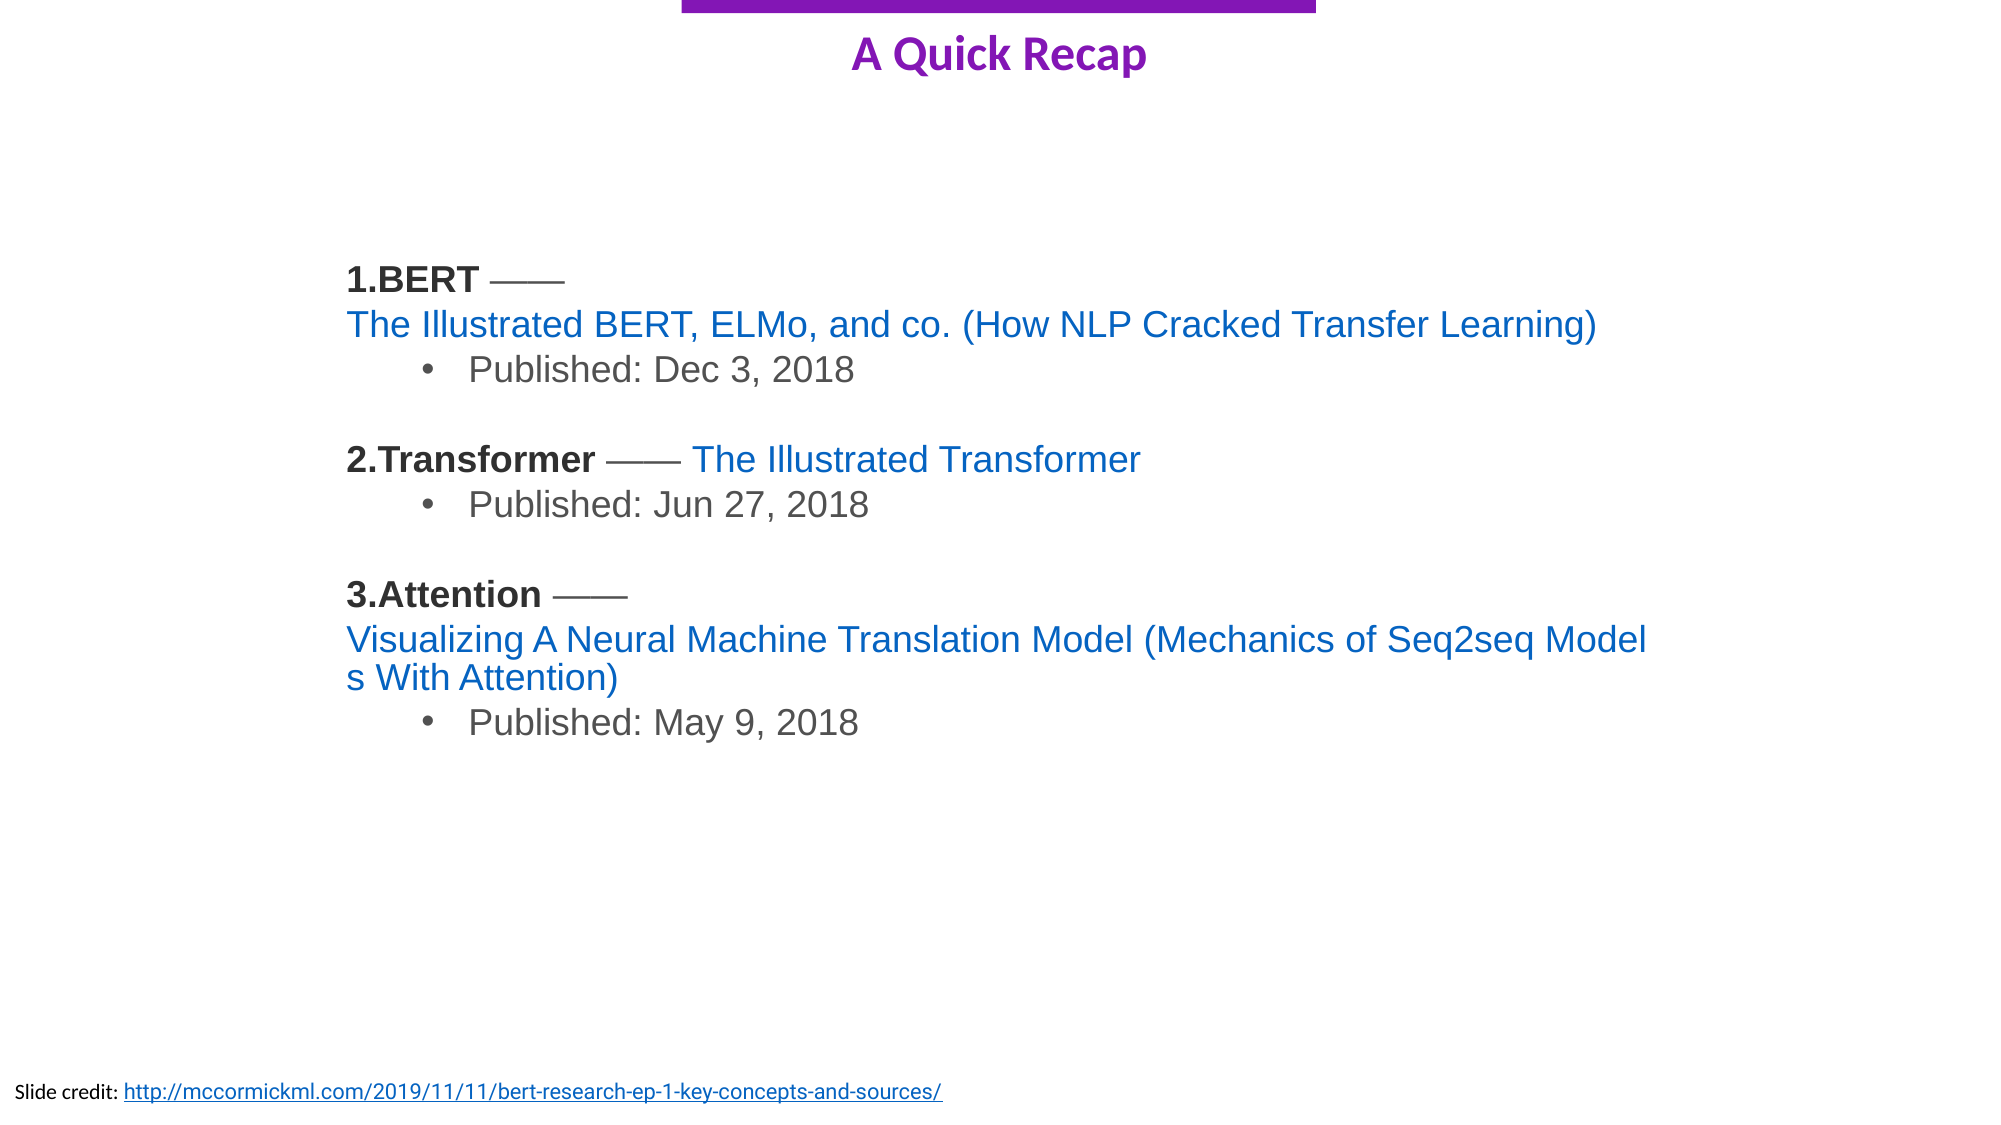

A Quick Recap
BERT —— The Illustrated BERT, ELMo, and co. (How NLP Cracked Transfer Learning)
Published: Dec 3, 2018

Transformer —— The Illustrated Transformer
Published: Jun 27, 2018

Attention —— Visualizing A Neural Machine Translation Model (Mechanics of Seq2seq Models With Attention)
Published: May 9, 2018

Slide credit: http://mccormickml.com/2019/11/11/bert-research-ep-1-key-concepts-and-sources/